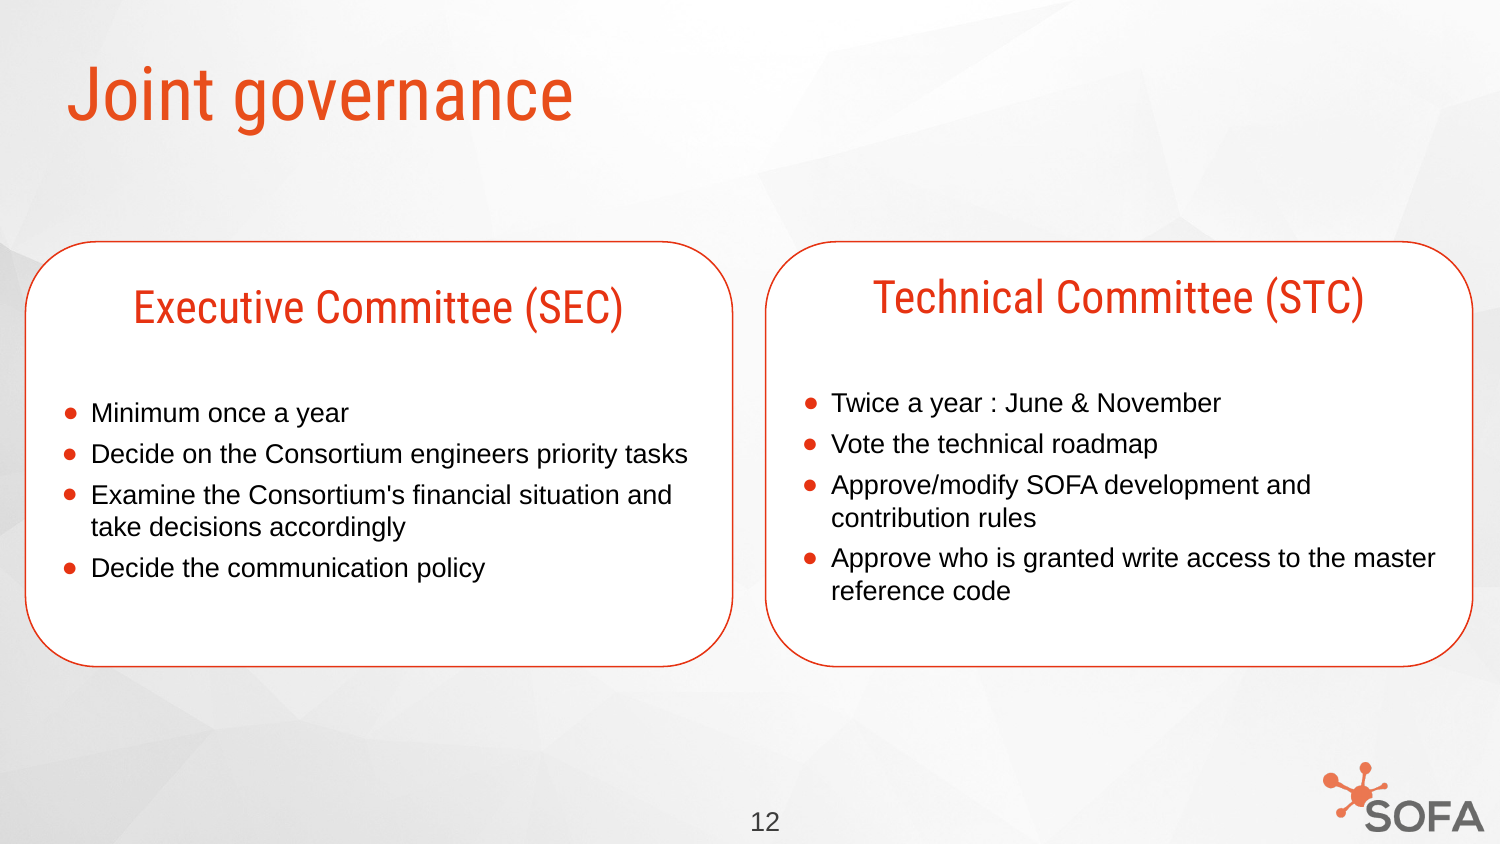

# Joint governance
Executive Committee (SEC)
Minimum once a year
Decide on the Consortium engineers priority tasks
Examine the Consortium's financial situation and take decisions accordingly
Decide the communication policy
Technical Committee (STC)
Twice a year : June & November
Vote the technical roadmap
Approve/modify SOFA development and contribution rules
Approve who is granted write access to the master reference code

12